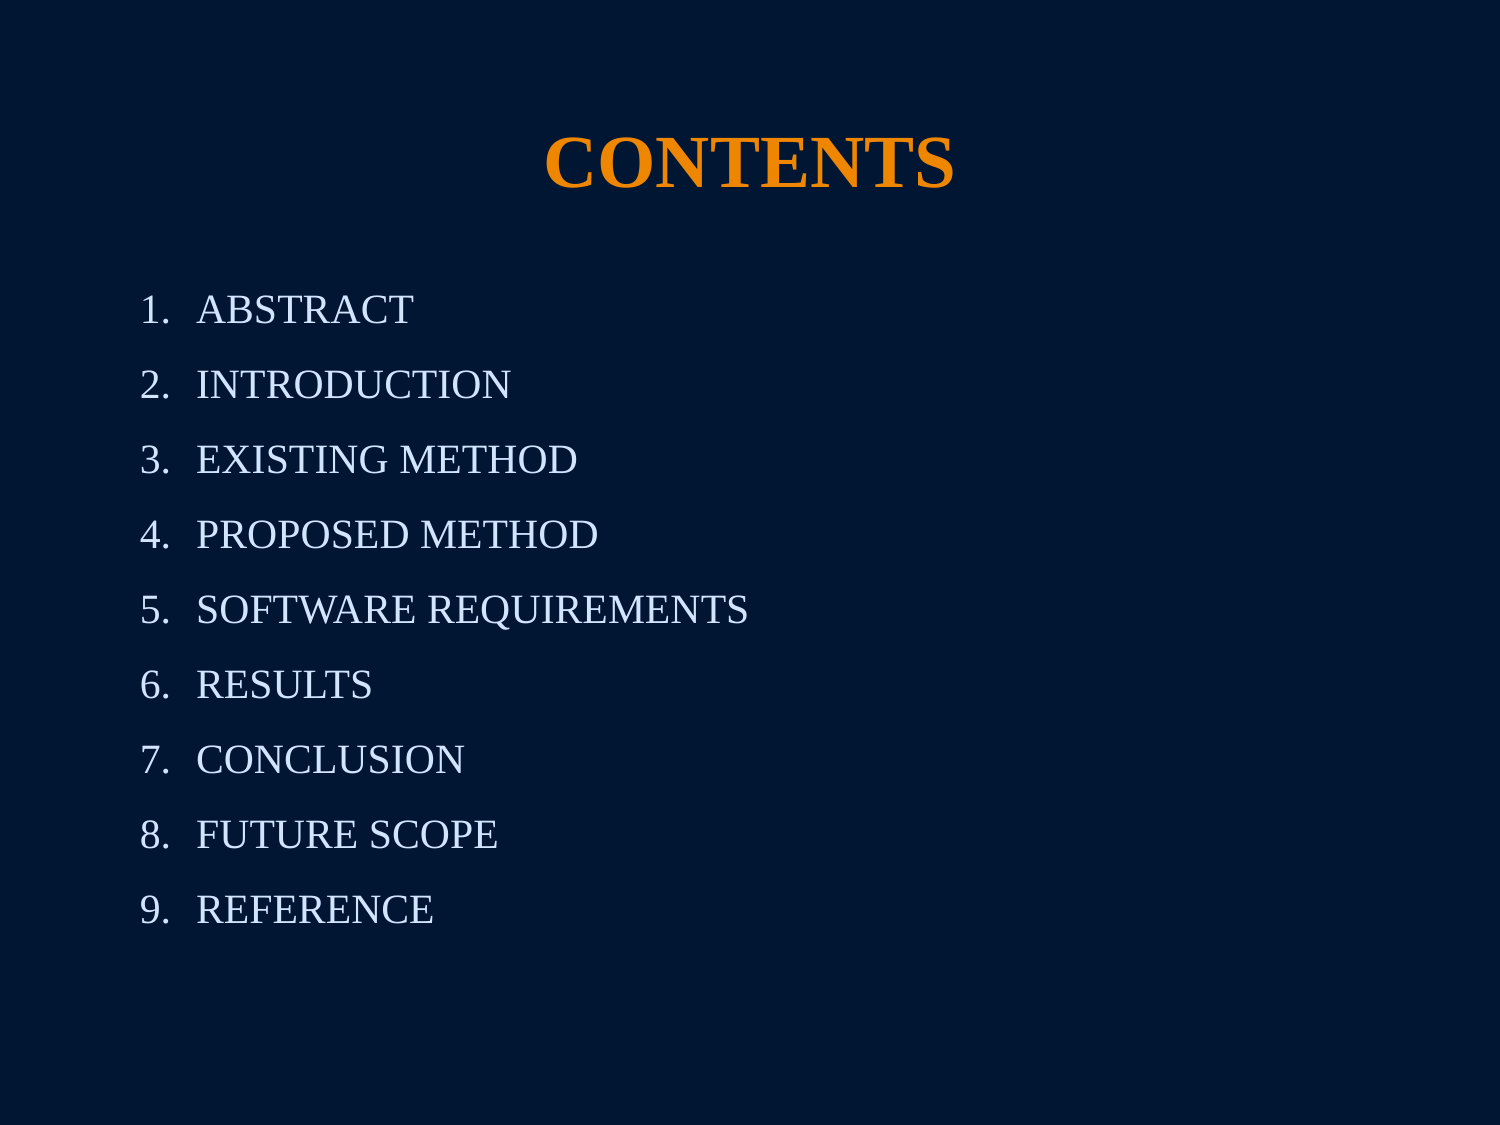

# CONTENTS
ABSTRACT
INTRODUCTION
EXISTING METHOD
PROPOSED METHOD
SOFTWARE REQUIREMENTS
RESULTS
CONCLUSION
FUTURE SCOPE
REFERENCE